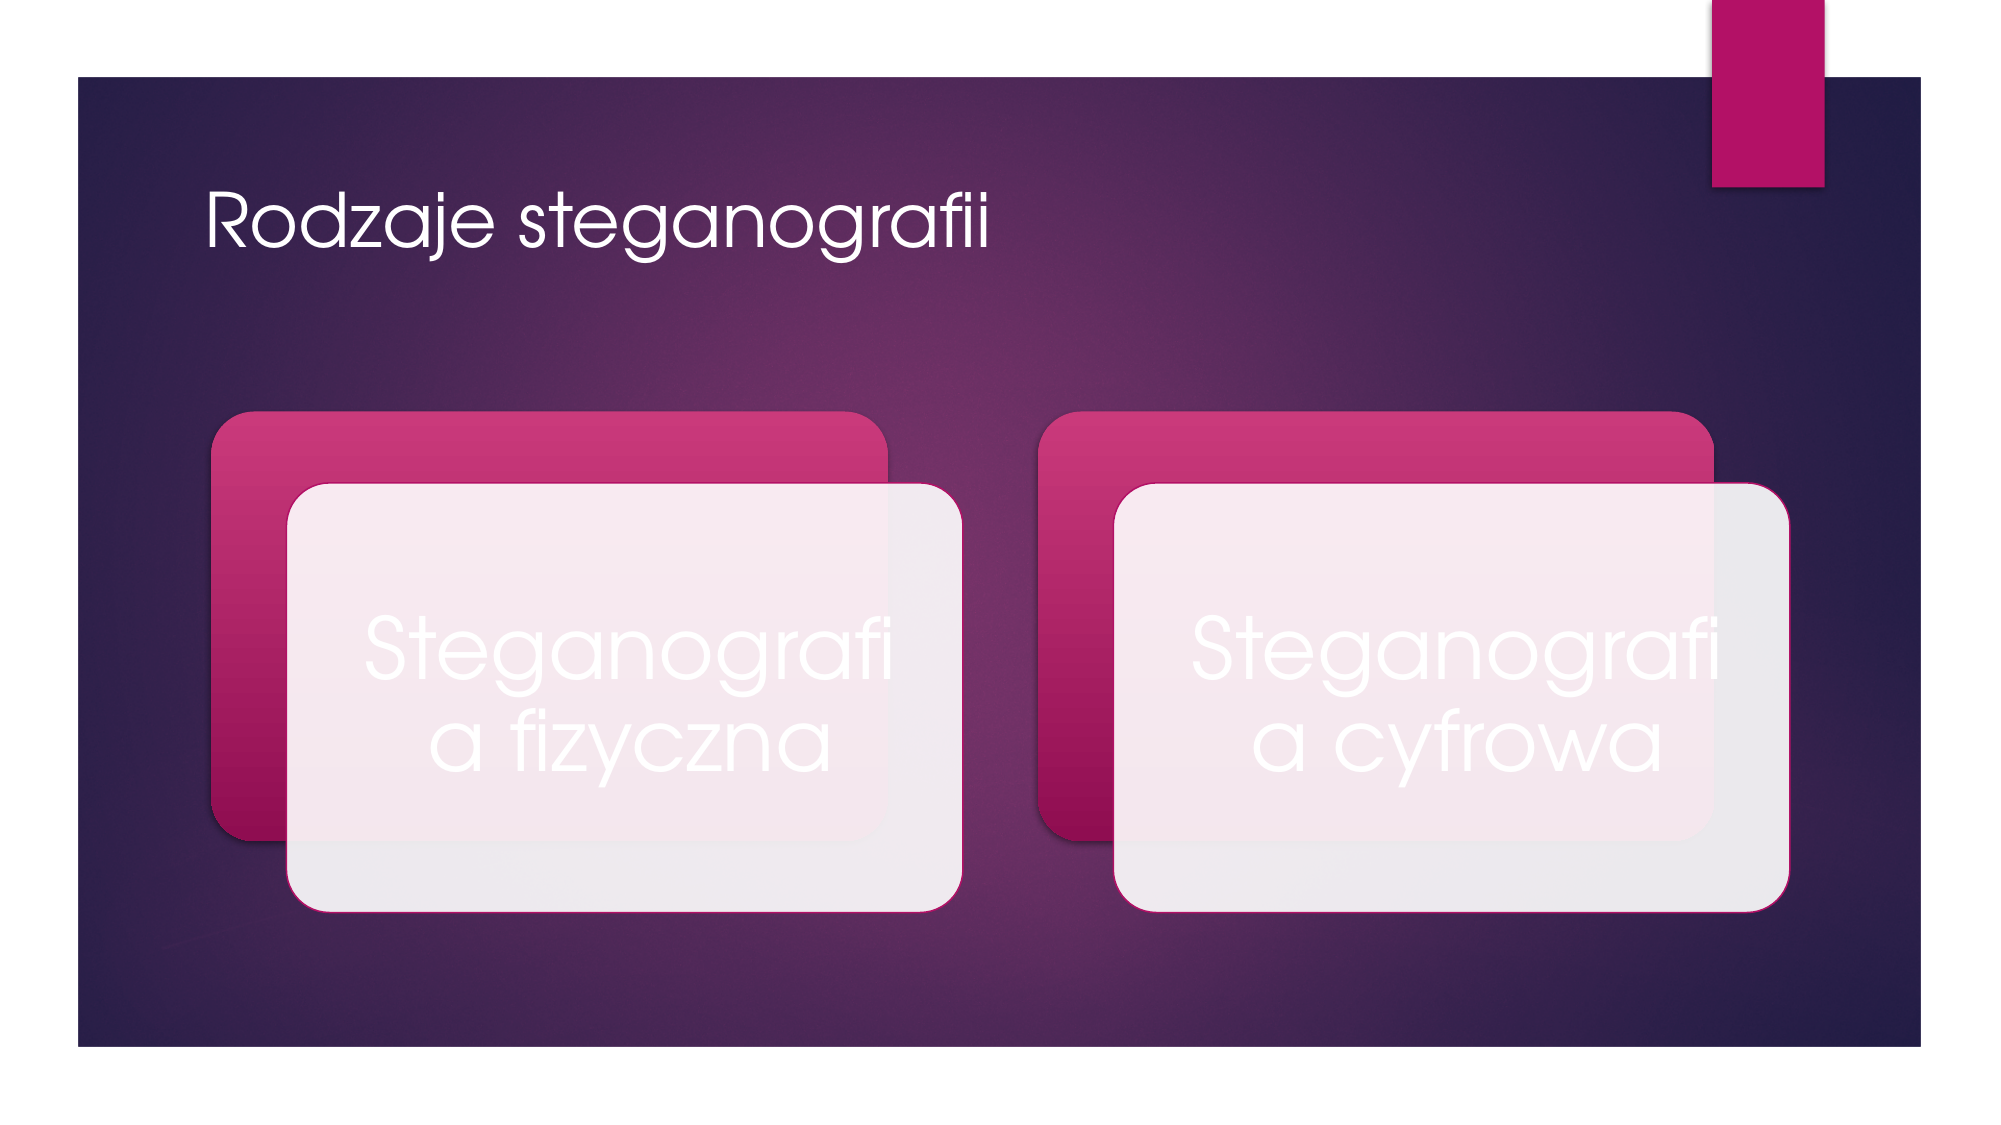

# Rodzaje steganografii
Steganografia fizyczna
Steganografia cyfrowa